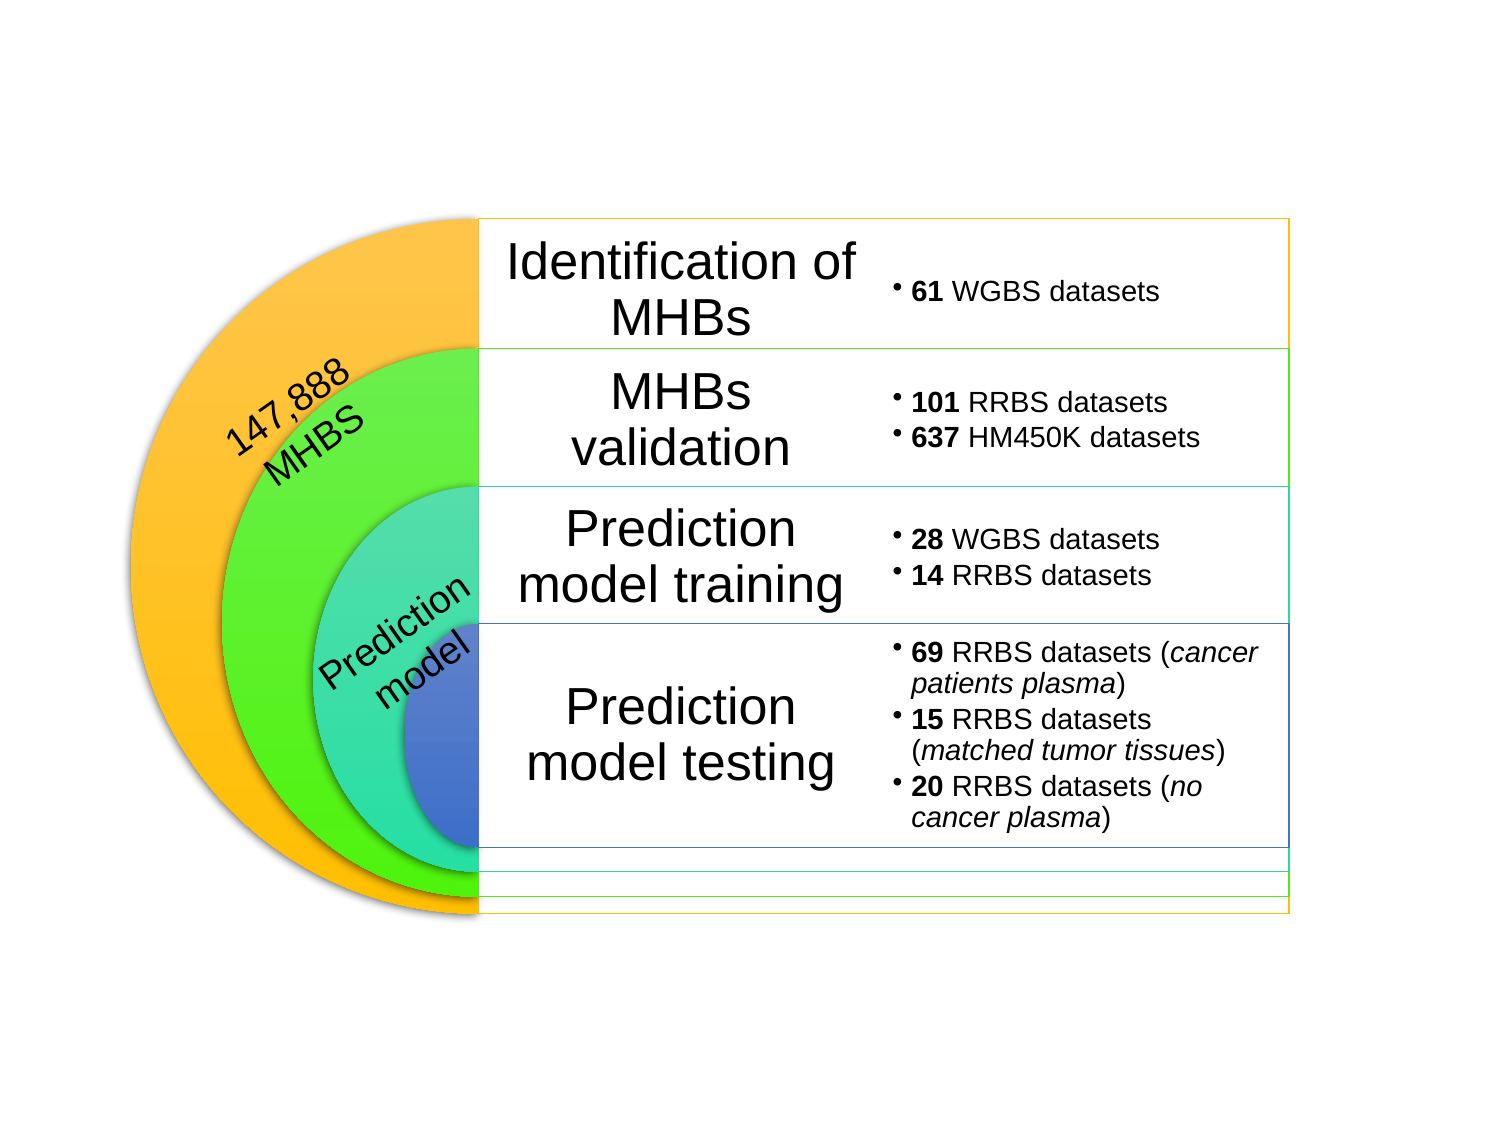

Identification of MHBs
MHBs validation
Prediction model training
Prediction model testing
61 WGBS datasets
101 RRBS datasets
637 HM450K datasets
28 WGBS datasets
14 RRBS datasets
69 RRBS datasets (cancer patients plasma)
15 RRBS datasets (matched tumor tissues)
20 RRBS datasets (no cancer plasma)
147,888
MHBS
Prediction
model